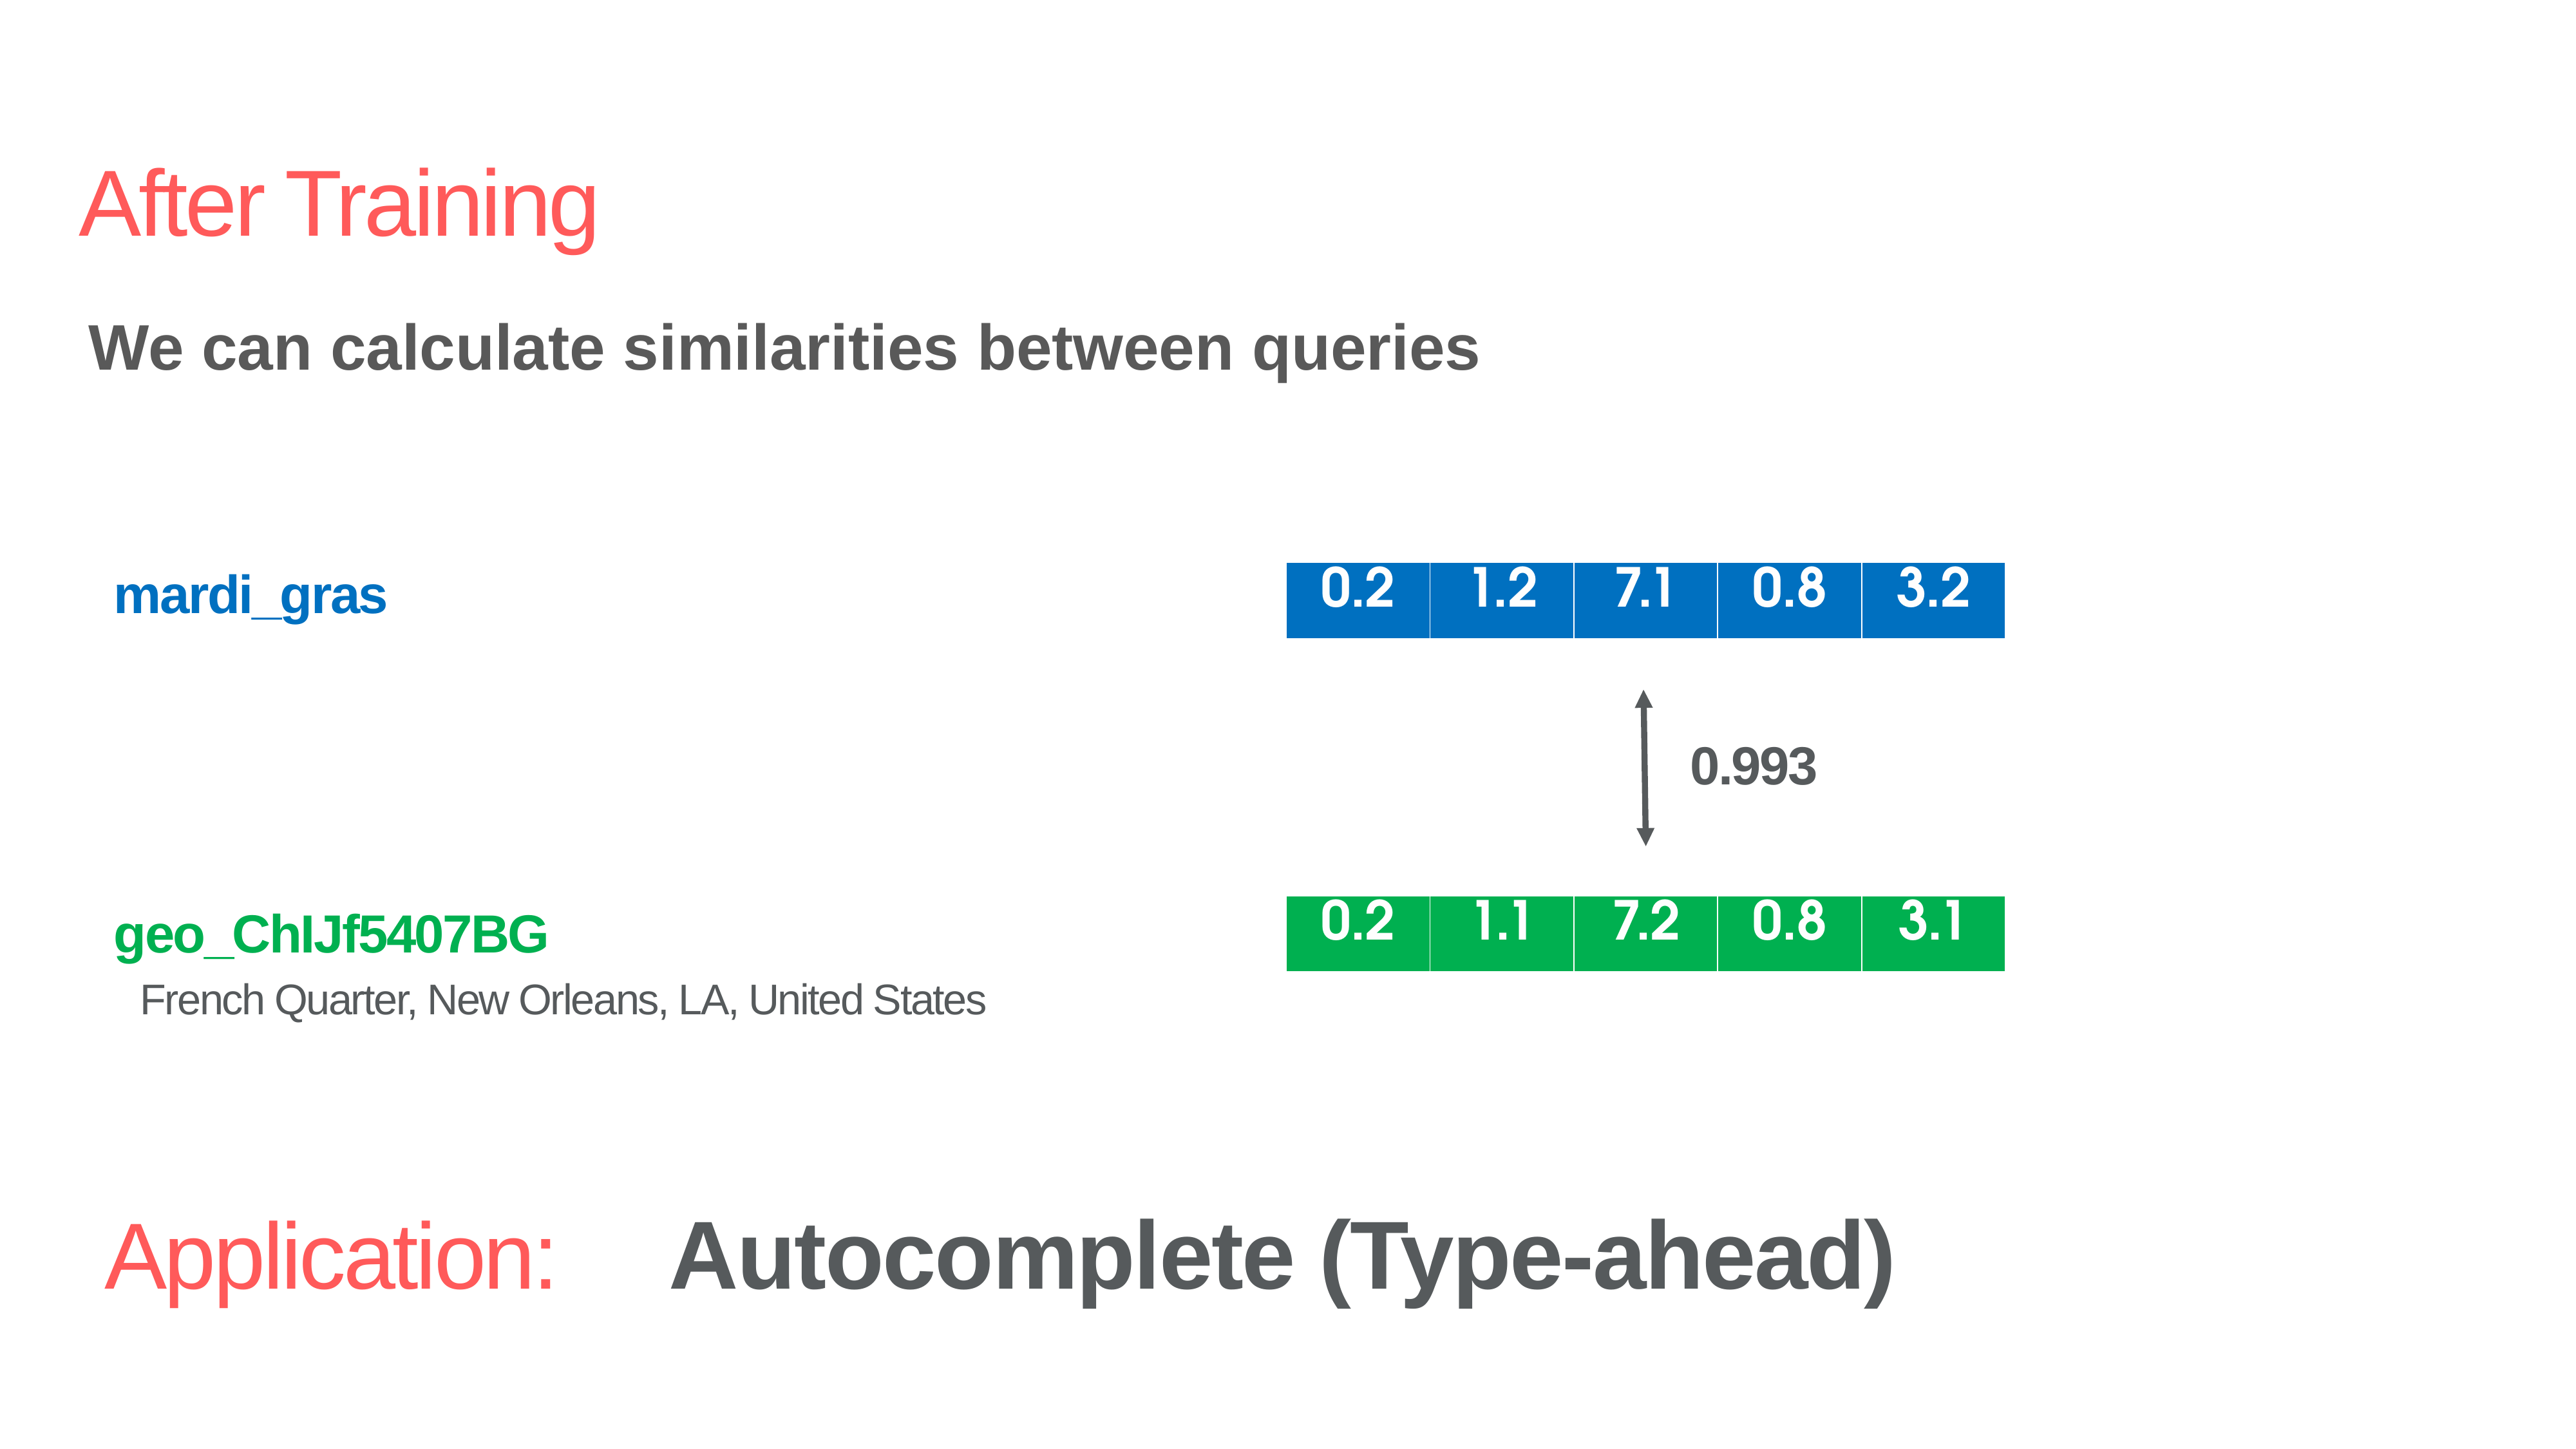

After Training
We can calculate similarities between queries
mardi_gras

geo_ChIJf5407BG
| 0.2 | 1.2 | 7.1 | 0.8 | 3.2 |
| --- | --- | --- | --- | --- |
0.993
| 0.2 | 1.1 | 7.2 | 0.8 | 3.1 |
| --- | --- | --- | --- | --- |
French Quarter, New Orleans, LA, United States
Autocomplete (Type-ahead)
Application: